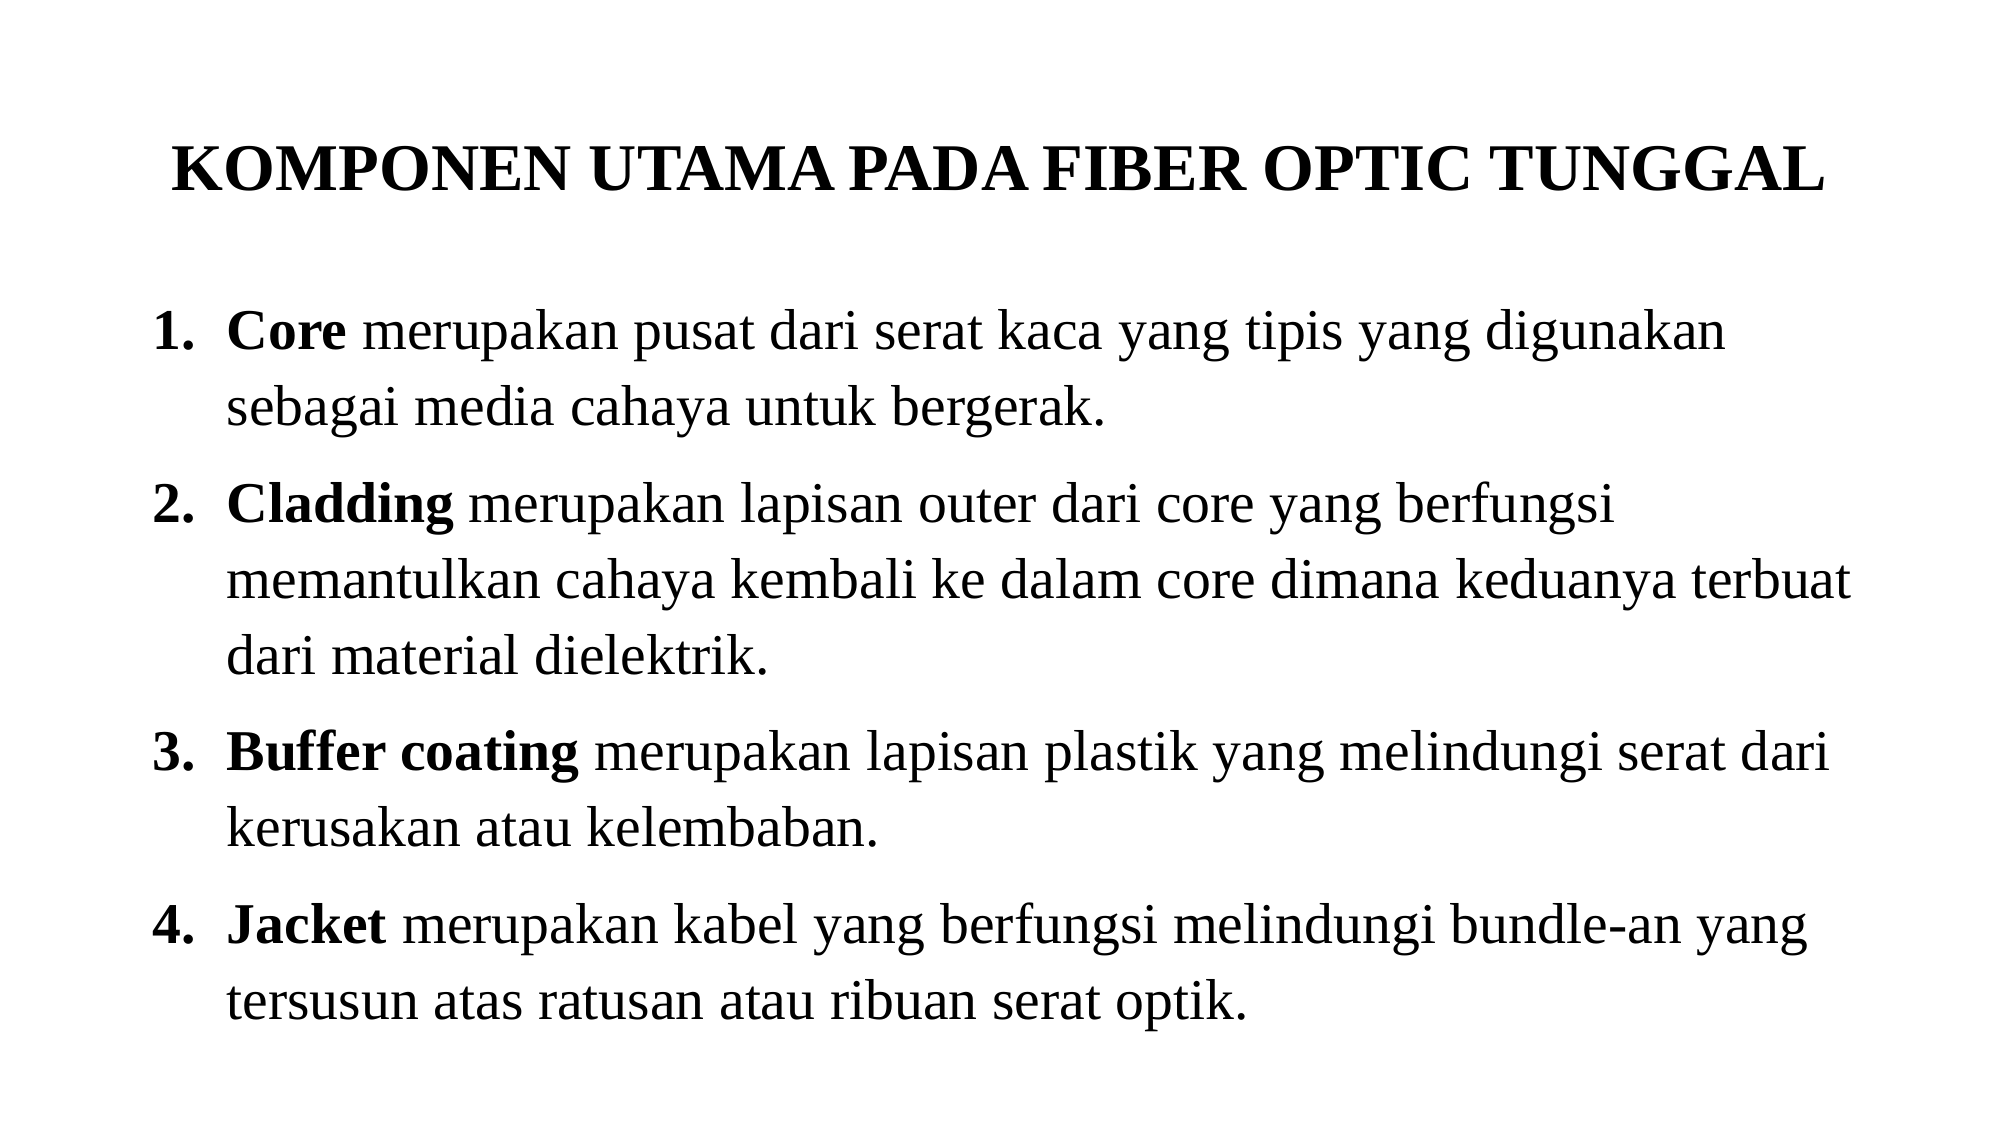

# KOMPONEN UTAMA PADA FIBER OPTIC TUNGGAL
Core merupakan pusat dari serat kaca yang tipis yang digunakan sebagai media cahaya untuk bergerak.
Cladding merupakan lapisan outer dari core yang berfungsi memantulkan cahaya kembali ke dalam core dimana keduanya terbuat dari material dielektrik.
Buffer coating merupakan lapisan plastik yang melindungi serat dari kerusakan atau kelembaban.
Jacket merupakan kabel yang berfungsi melindungi bundle-an yang tersusun atas ratusan atau ribuan serat optik.